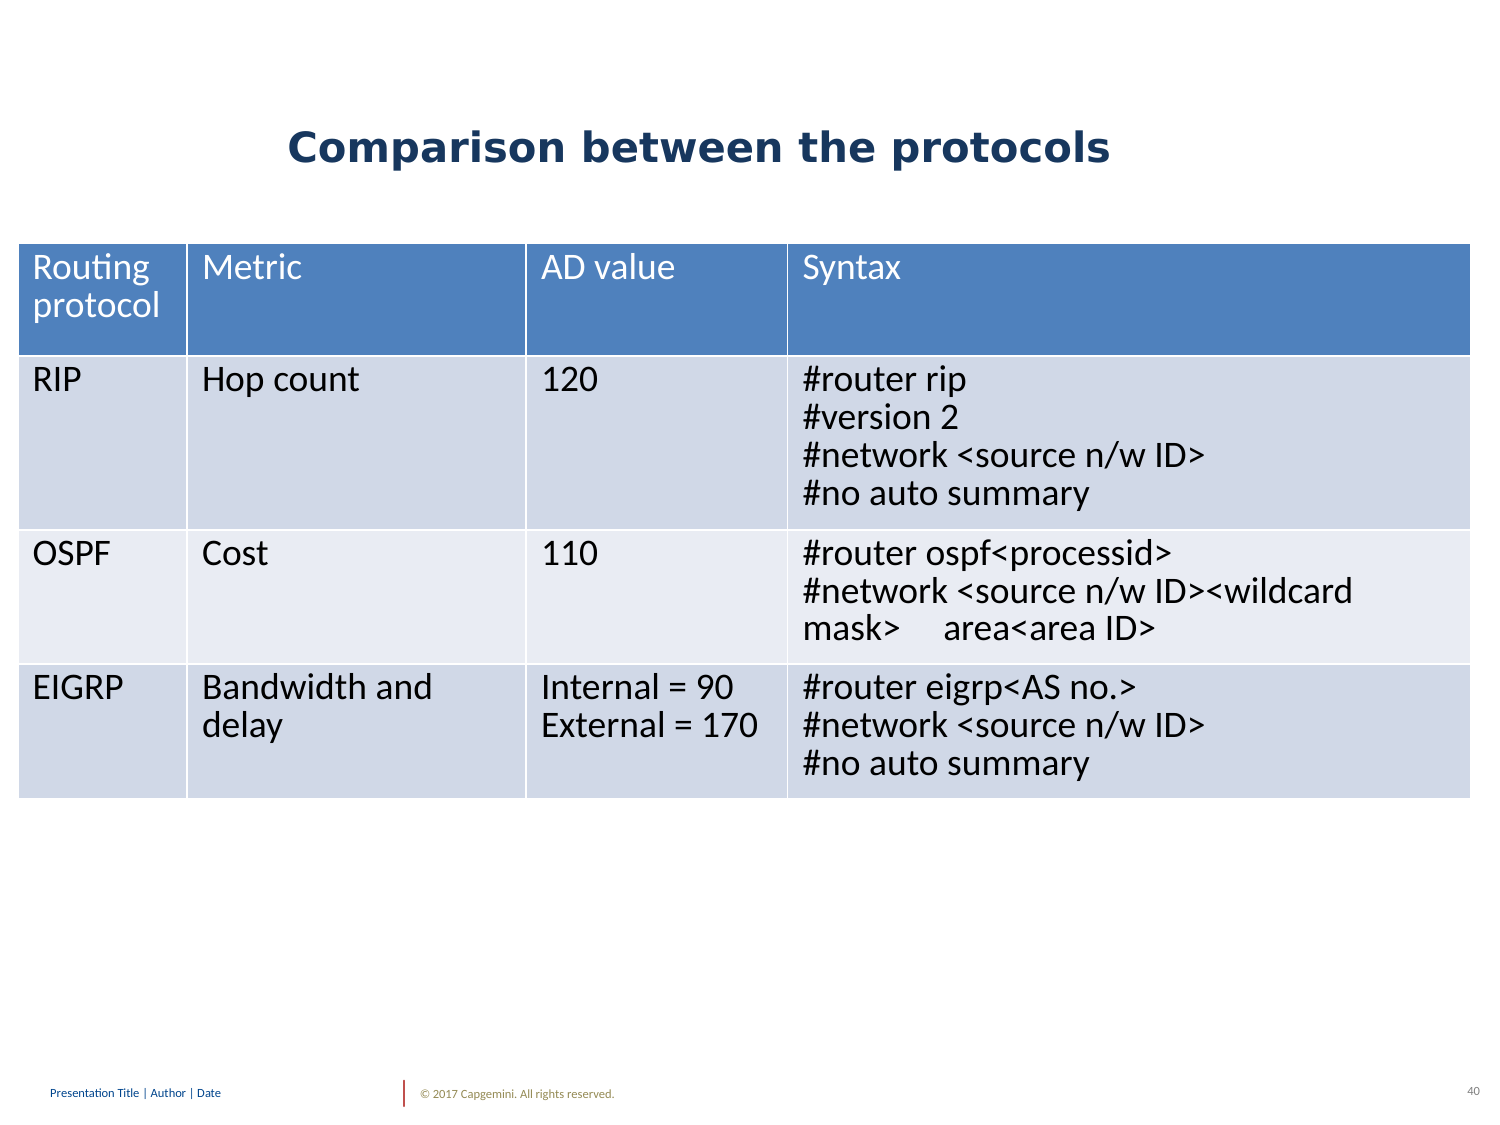

Comparison between the protocols
| Routing protocol | Metric | AD value | Syntax |
| --- | --- | --- | --- |
| RIP | Hop count | 120 | #router rip #version 2 #network <source n/w ID> #no auto summary |
| OSPF | Cost | 110 | #router ospf<processid> #network <source n/w ID><wildcard mask> area<area ID> |
| EIGRP | Bandwidth and delay | Internal = 90 External = 170 | #router eigrp<AS no.> #network <source n/w ID> #no auto summary |